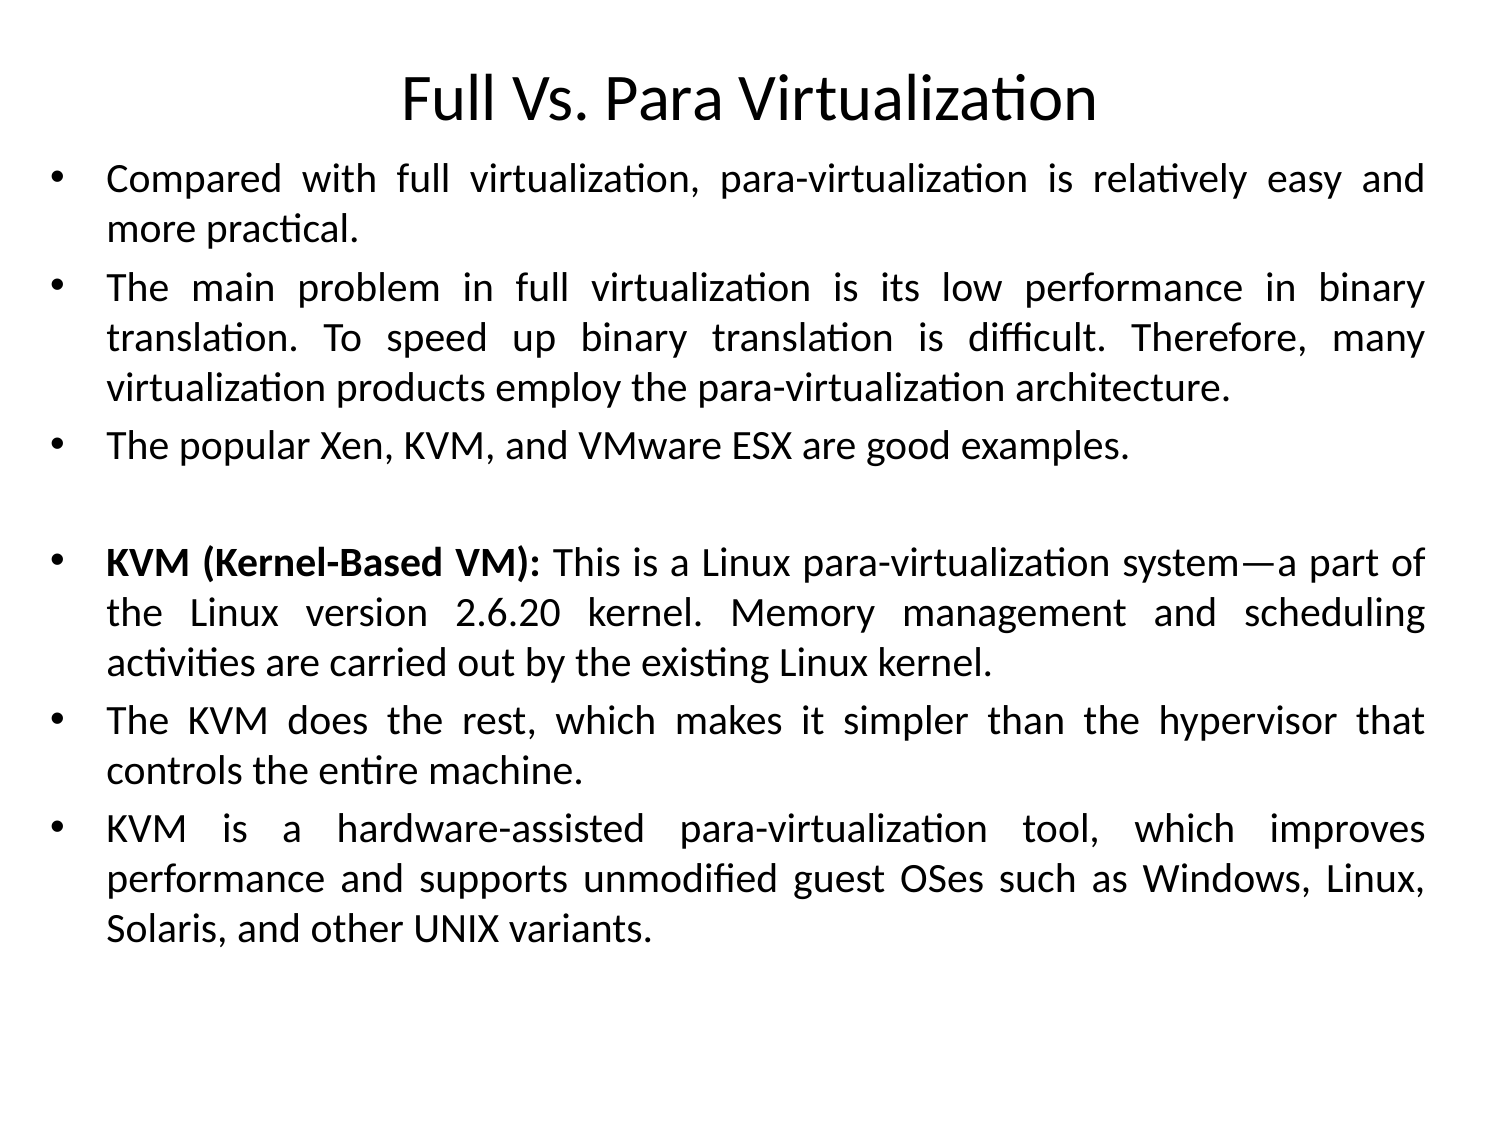

# Full Vs. Para Virtualization
Compared with full virtualization, para-virtualization is relatively easy and more practical.
The main problem in full virtualization is its low performance in binary translation. To speed up binary translation is difficult. Therefore, many virtualization products employ the para-virtualization architecture.
The popular Xen, KVM, and VMware ESX are good examples.

KVM (Kernel-Based VM): This is a Linux para-virtualization system—a part of the Linux version 2.6.20 kernel. Memory management and scheduling activities are carried out by the existing Linux kernel.
The KVM does the rest, which makes it simpler than the hypervisor that controls the entire machine.
KVM is a hardware-assisted para-virtualization tool, which improves performance and supports unmodified guest OSes such as Windows, Linux, Solaris, and other UNIX variants.